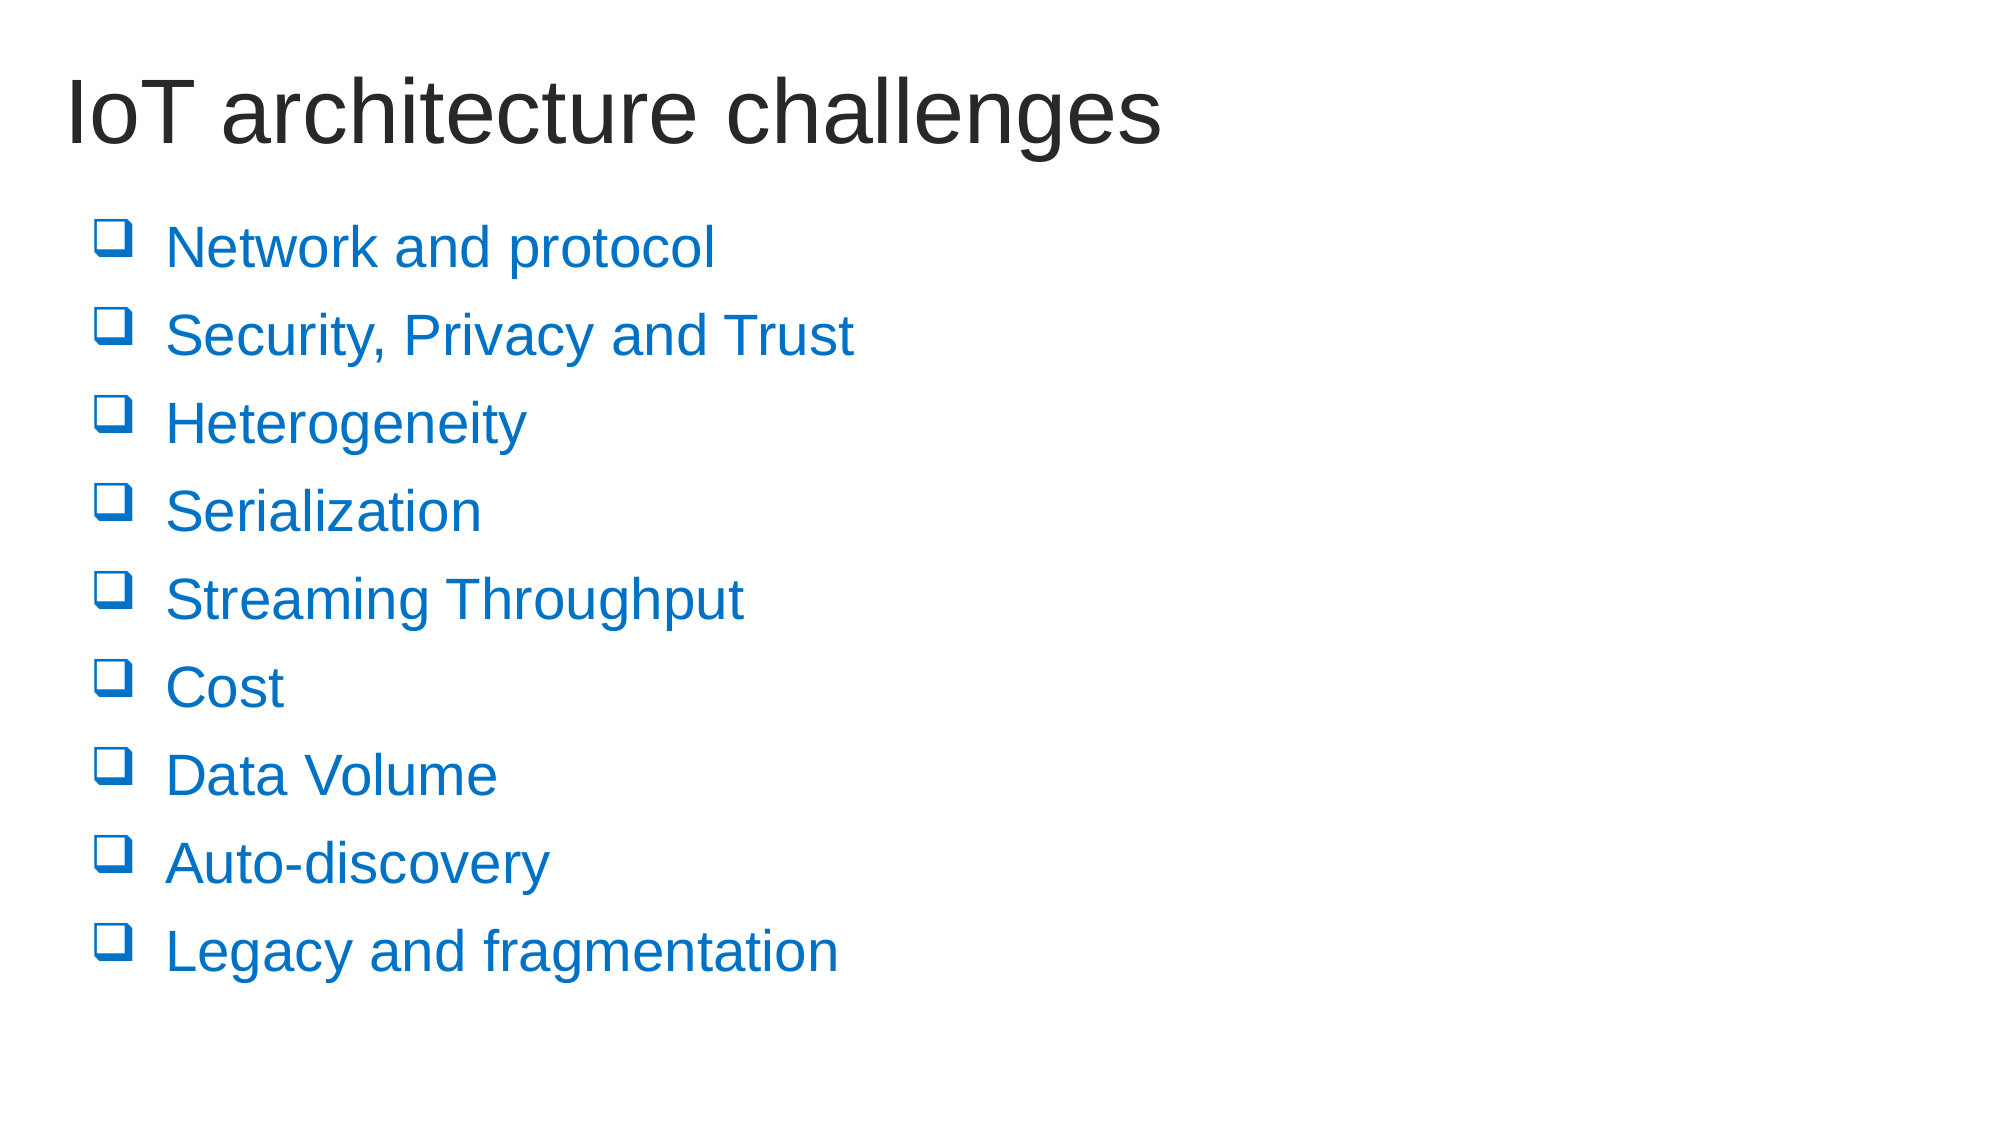

IoT architecture challenges
Network and protocol
Security, Privacy and Trust
Heterogeneity
Serialization
Streaming Throughput
Cost
Data Volume
Auto-discovery
Legacy and fragmentation